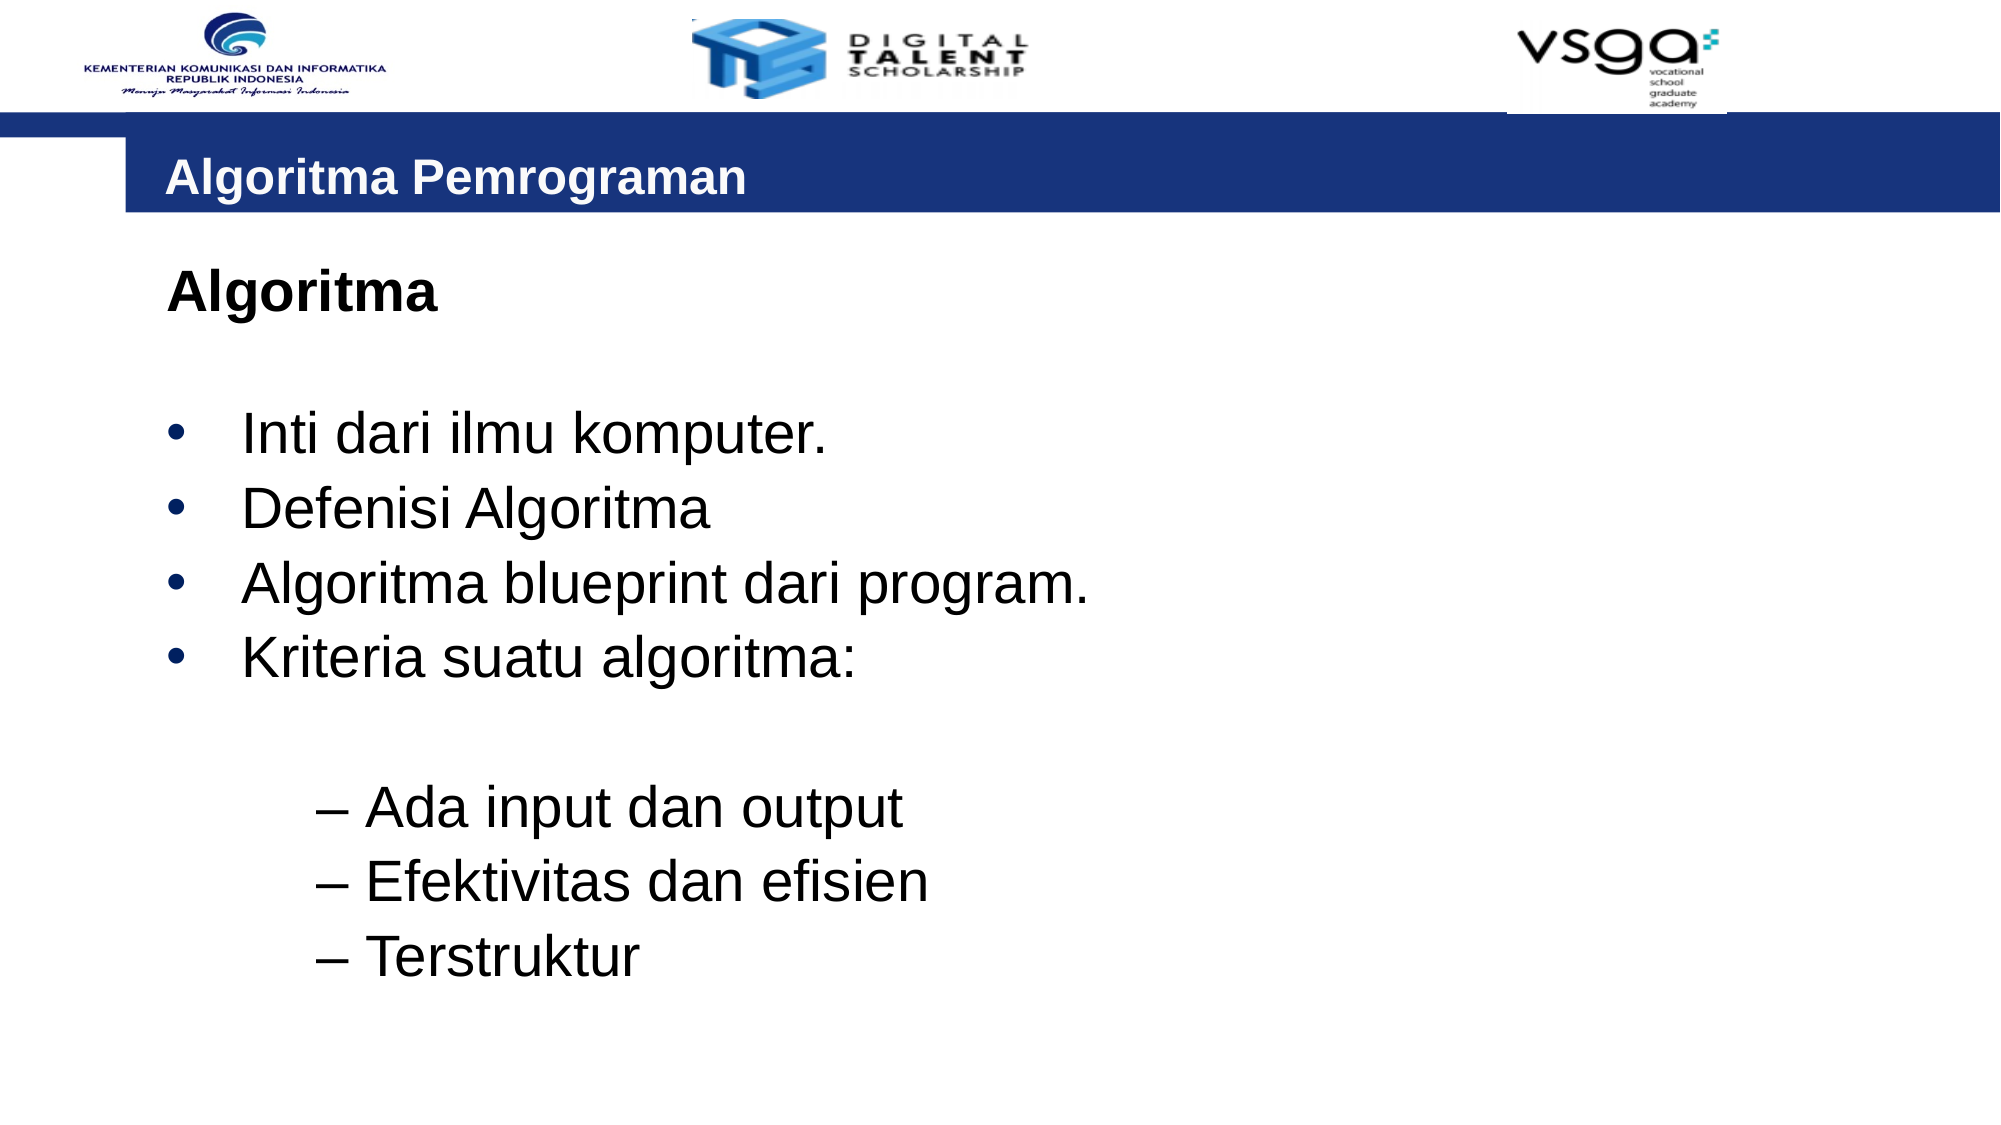

Algoritma Pemrograman
Algoritma
Inti dari ilmu komputer.
Defenisi Algoritma
Algoritma blueprint dari program.
Kriteria suatu algoritma:

	– Ada input dan output
	– Efektivitas dan efisien
	– Terstruktur